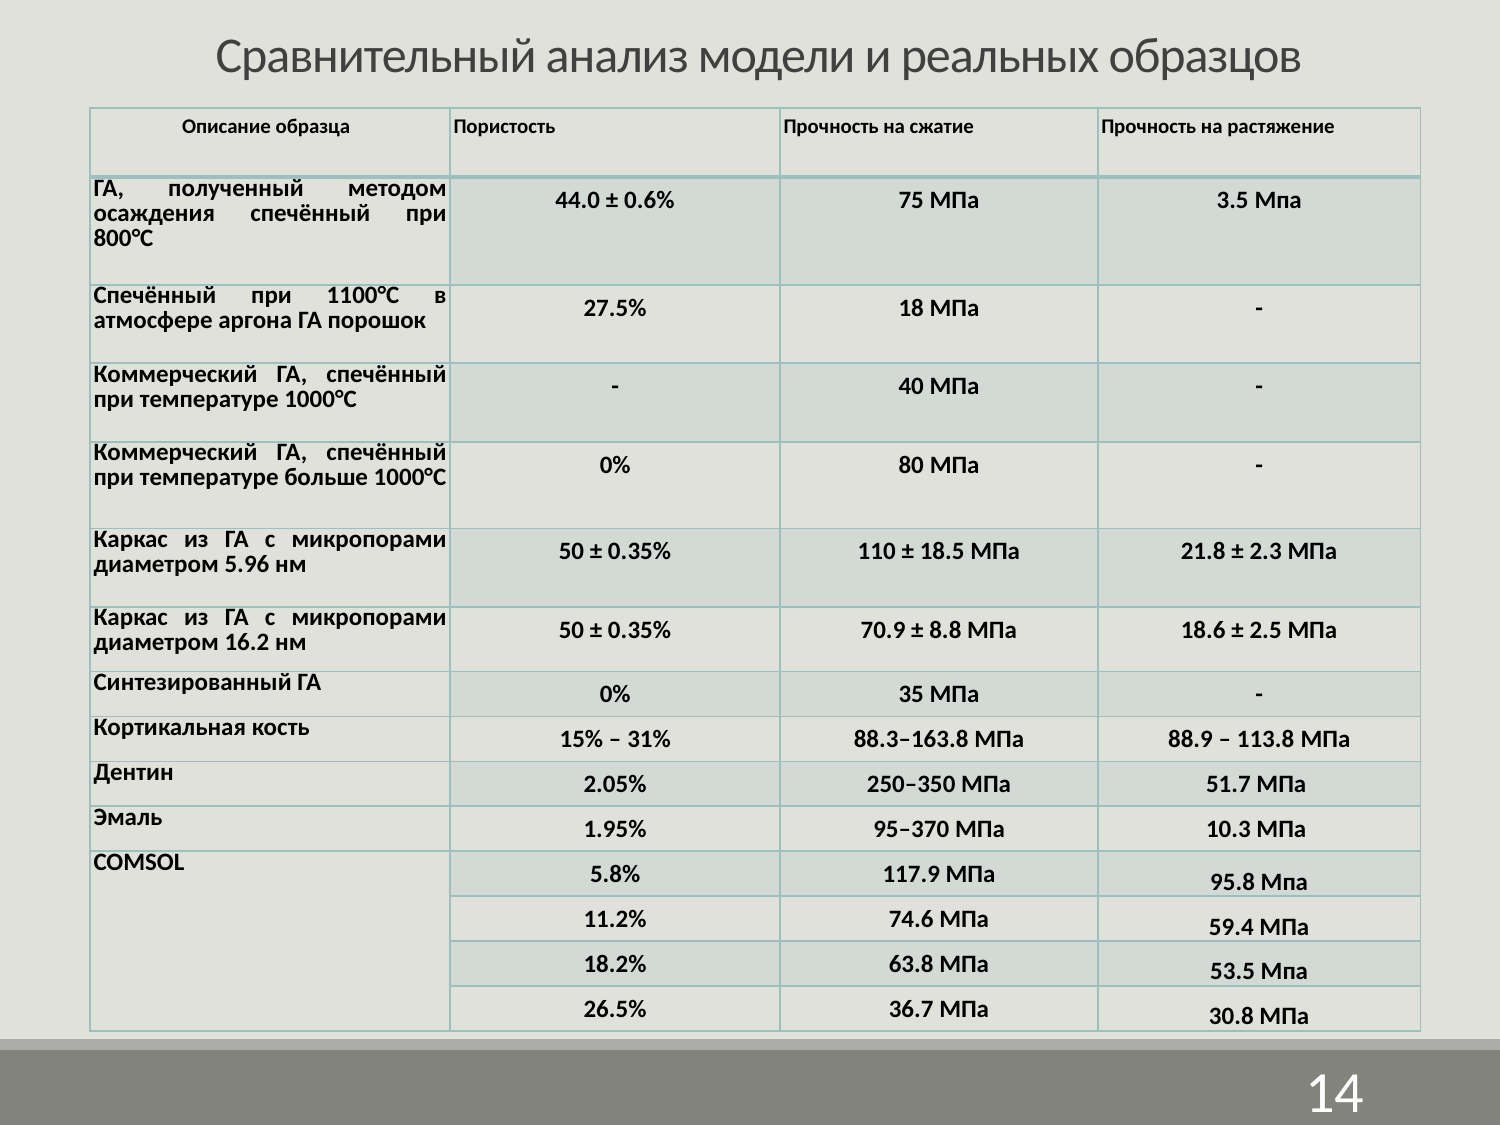

# Сравнительный анализ модели и реальных образцов
| Описание образца | Пористость | Прочность на сжатие | Прочность на растяжение |
| --- | --- | --- | --- |
| ГА, полученный методом осаждения спечённый при 800°C | 44.0 ± 0.6% | 75 МПа | 3.5 Мпа |
| Спечённый при 1100°C в атмосфере аргона ГА порошок | 27.5% | 18 МПа | - |
| Коммерческий ГА, спечённый при температуре 1000°C | - | 40 МПа | - |
| Коммерческий ГА, спечённый при температуре больше 1000°C | 0% | 80 МПа | - |
| Каркас из ГА с микропорами диаметром 5.96 нм | 50 ± 0.35% | 110 ± 18.5 МПа | 21.8 ± 2.3 МПа |
| Каркас из ГА с микропорами диаметром 16.2 нм | 50 ± 0.35% | 70.9 ± 8.8 МПа | 18.6 ± 2.5 МПа |
| Синтезированный ГА | 0% | 35 МПа | - |
| Кортикальная кость | 15% – 31% | 88.3–163.8 МПа | 88.9 – 113.8 МПа |
| Дентин | 2.05% | 250–350 МПа | 51.7 МПа |
| Эмаль | 1.95% | 95–370 МПа | 10.3 МПа |
| COMSOL | 5.8% | 117.9 МПа | 95.8 Мпа |
|  | 11.2% | 74.6 МПа | 59.4 МПа |
|  | 18.2% | 63.8 МПа | 53.5 Мпа |
|  | 26.5% | 36.7 МПа | 30.8 МПа |

14